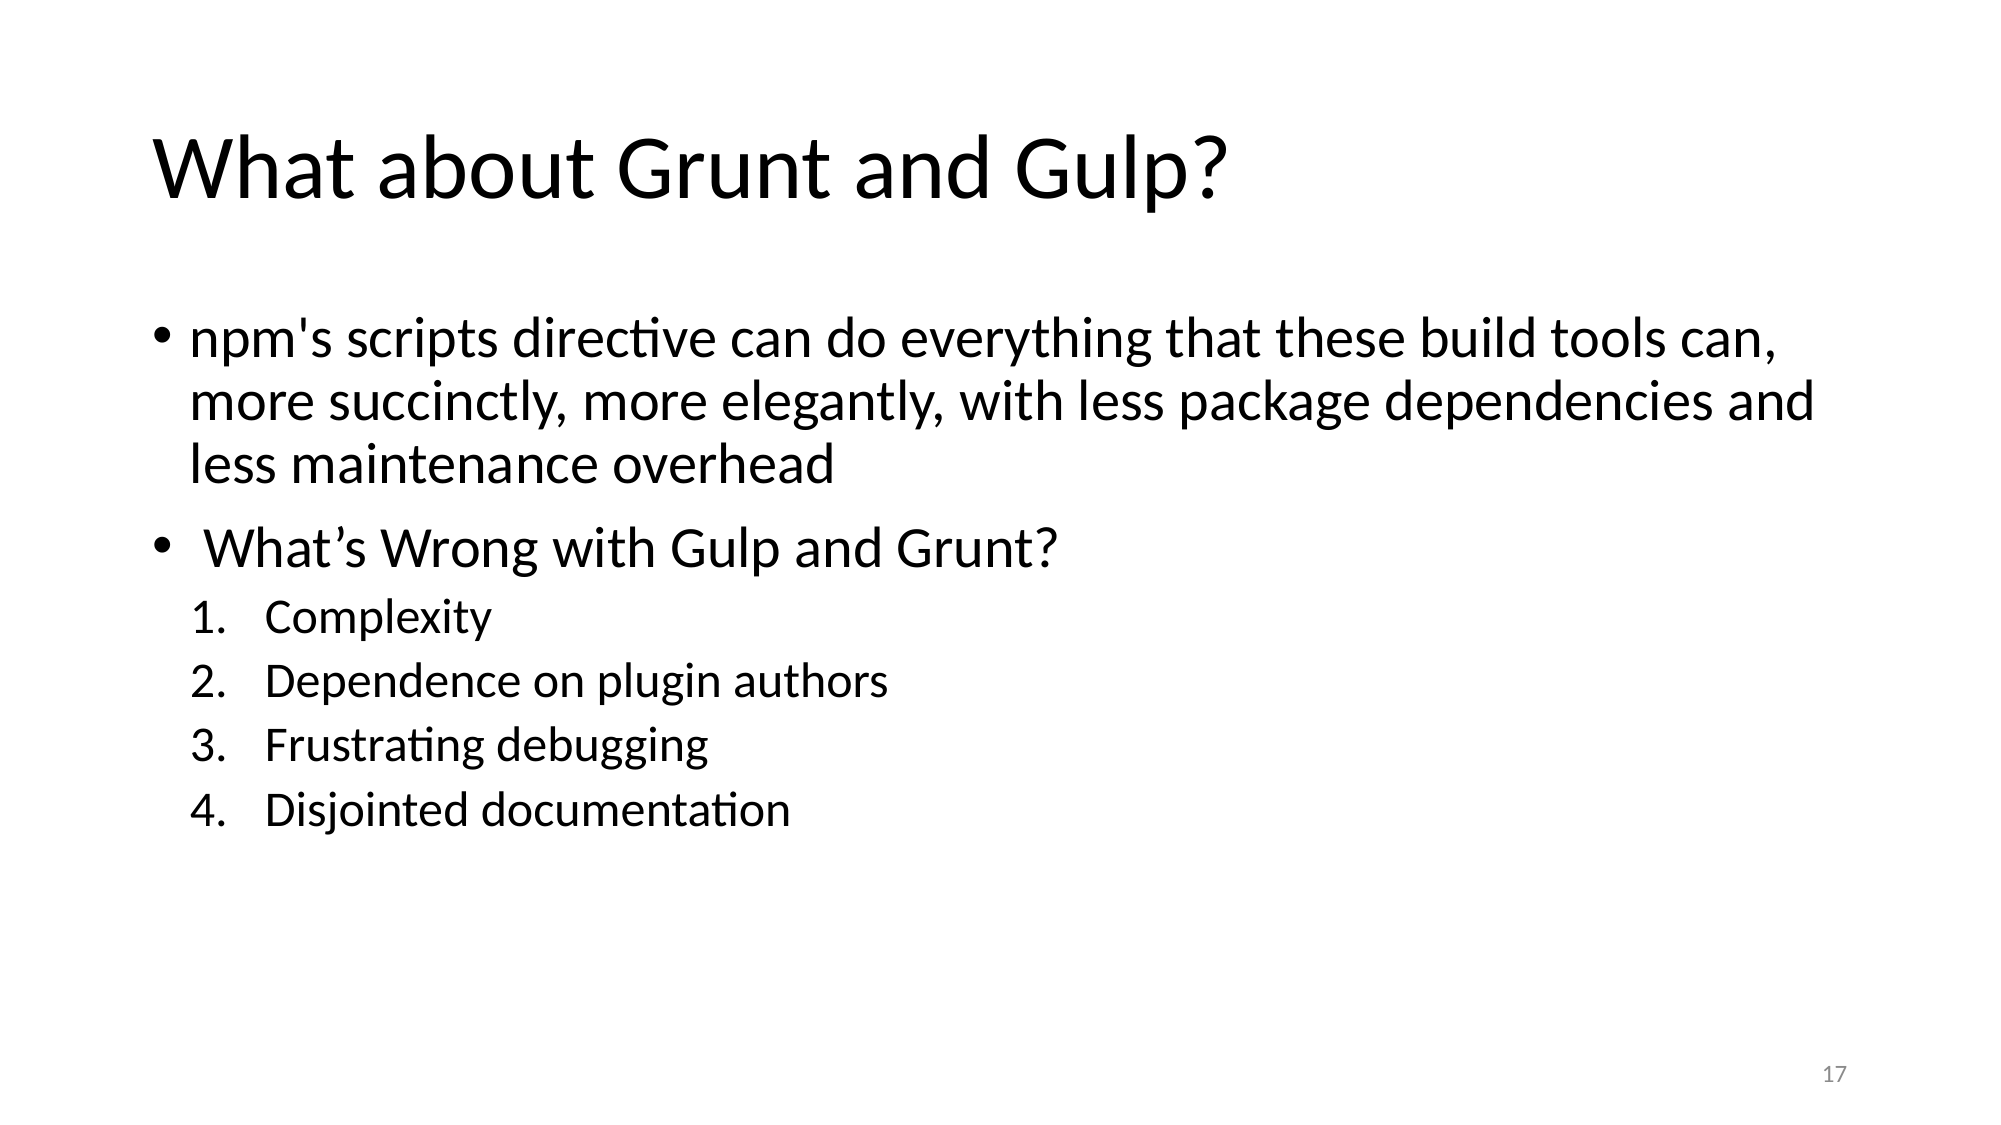

# What about Grunt and Gulp?
npm's scripts directive can do everything that these build tools can, more succinctly, more elegantly, with less package dependencies and less maintenance overhead
 What’s Wrong with Gulp and Grunt?
Complexity
Dependence on plugin authors
Frustrating debugging
Disjointed documentation

17